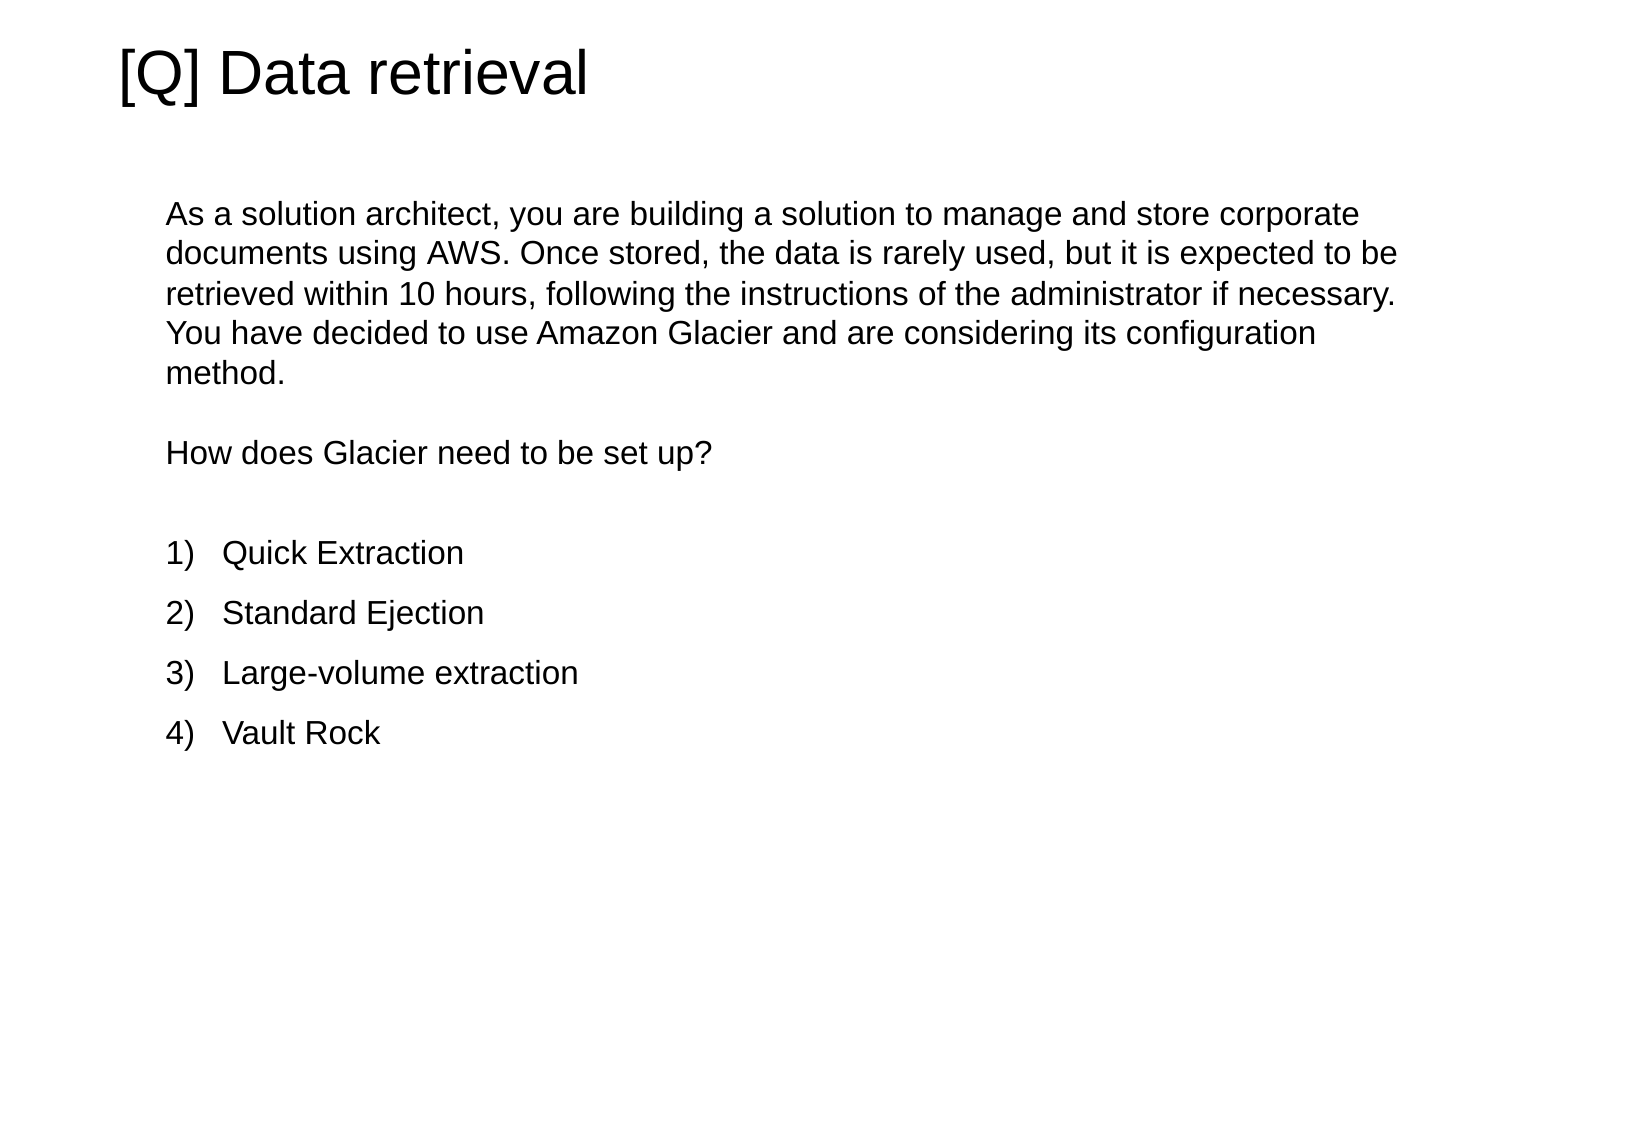

[Q] Data retrieval
As a solution architect, you are building a solution to manage and store corporate documents using AWS. Once stored, the data is rarely used, but it is expected to be retrieved within 10 hours, following the instructions of the administrator if necessary. You have decided to use Amazon Glacier and are considering its configuration method.

How does Glacier need to be set up?

Quick Extraction
Standard Ejection
Large-volume extraction
Vault Rock